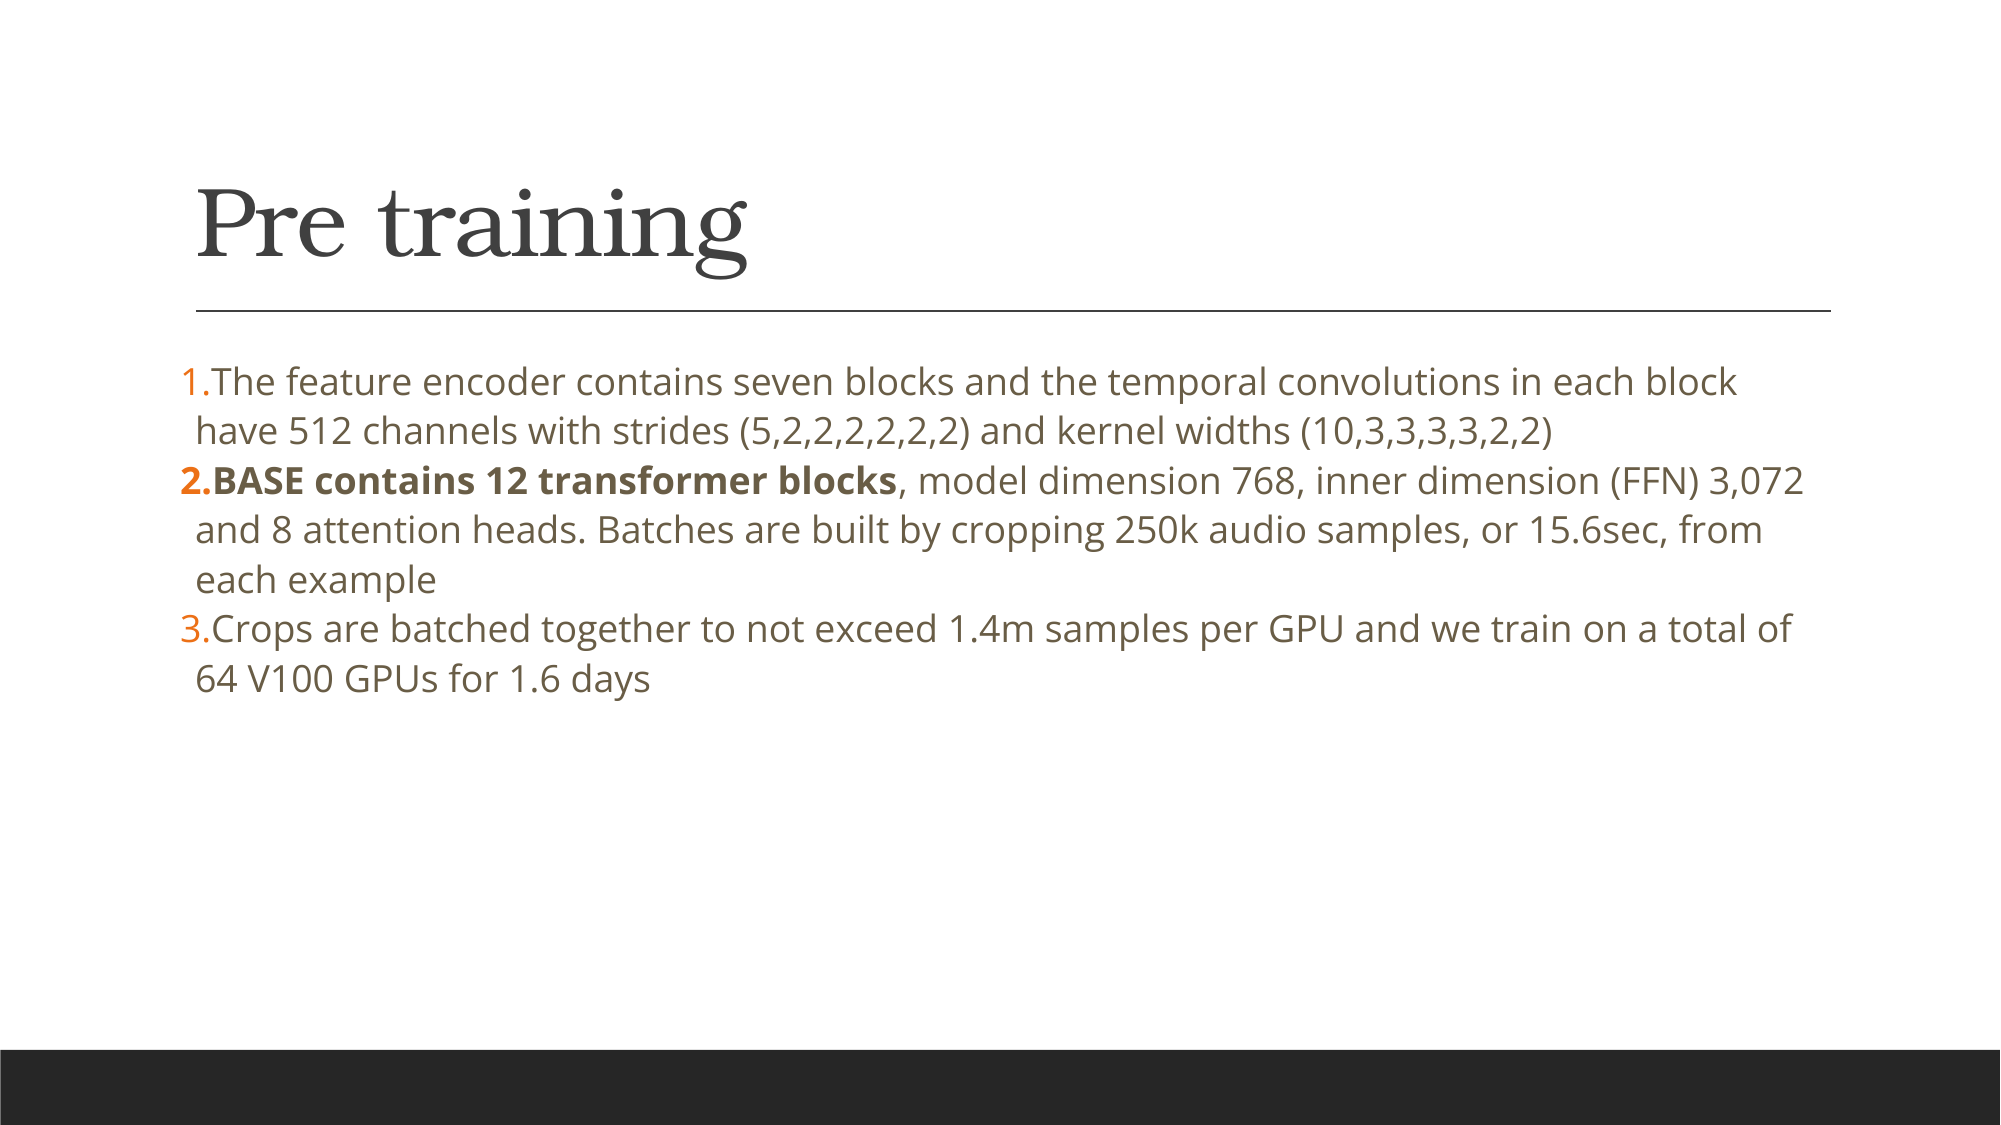

# Pre training
The feature encoder contains seven blocks and the temporal convolutions in each block have 512 channels with strides (5,2,2,2,2,2,2) and kernel widths (10,3,3,3,3,2,2)
BASE contains 12 transformer blocks, model dimension 768, inner dimension (FFN) 3,072 and 8 attention heads. Batches are built by cropping 250k audio samples, or 15.6sec, from each example
Crops are batched together to not exceed 1.4m samples per GPU and we train on a total of 64 V100 GPUs for 1.6 days